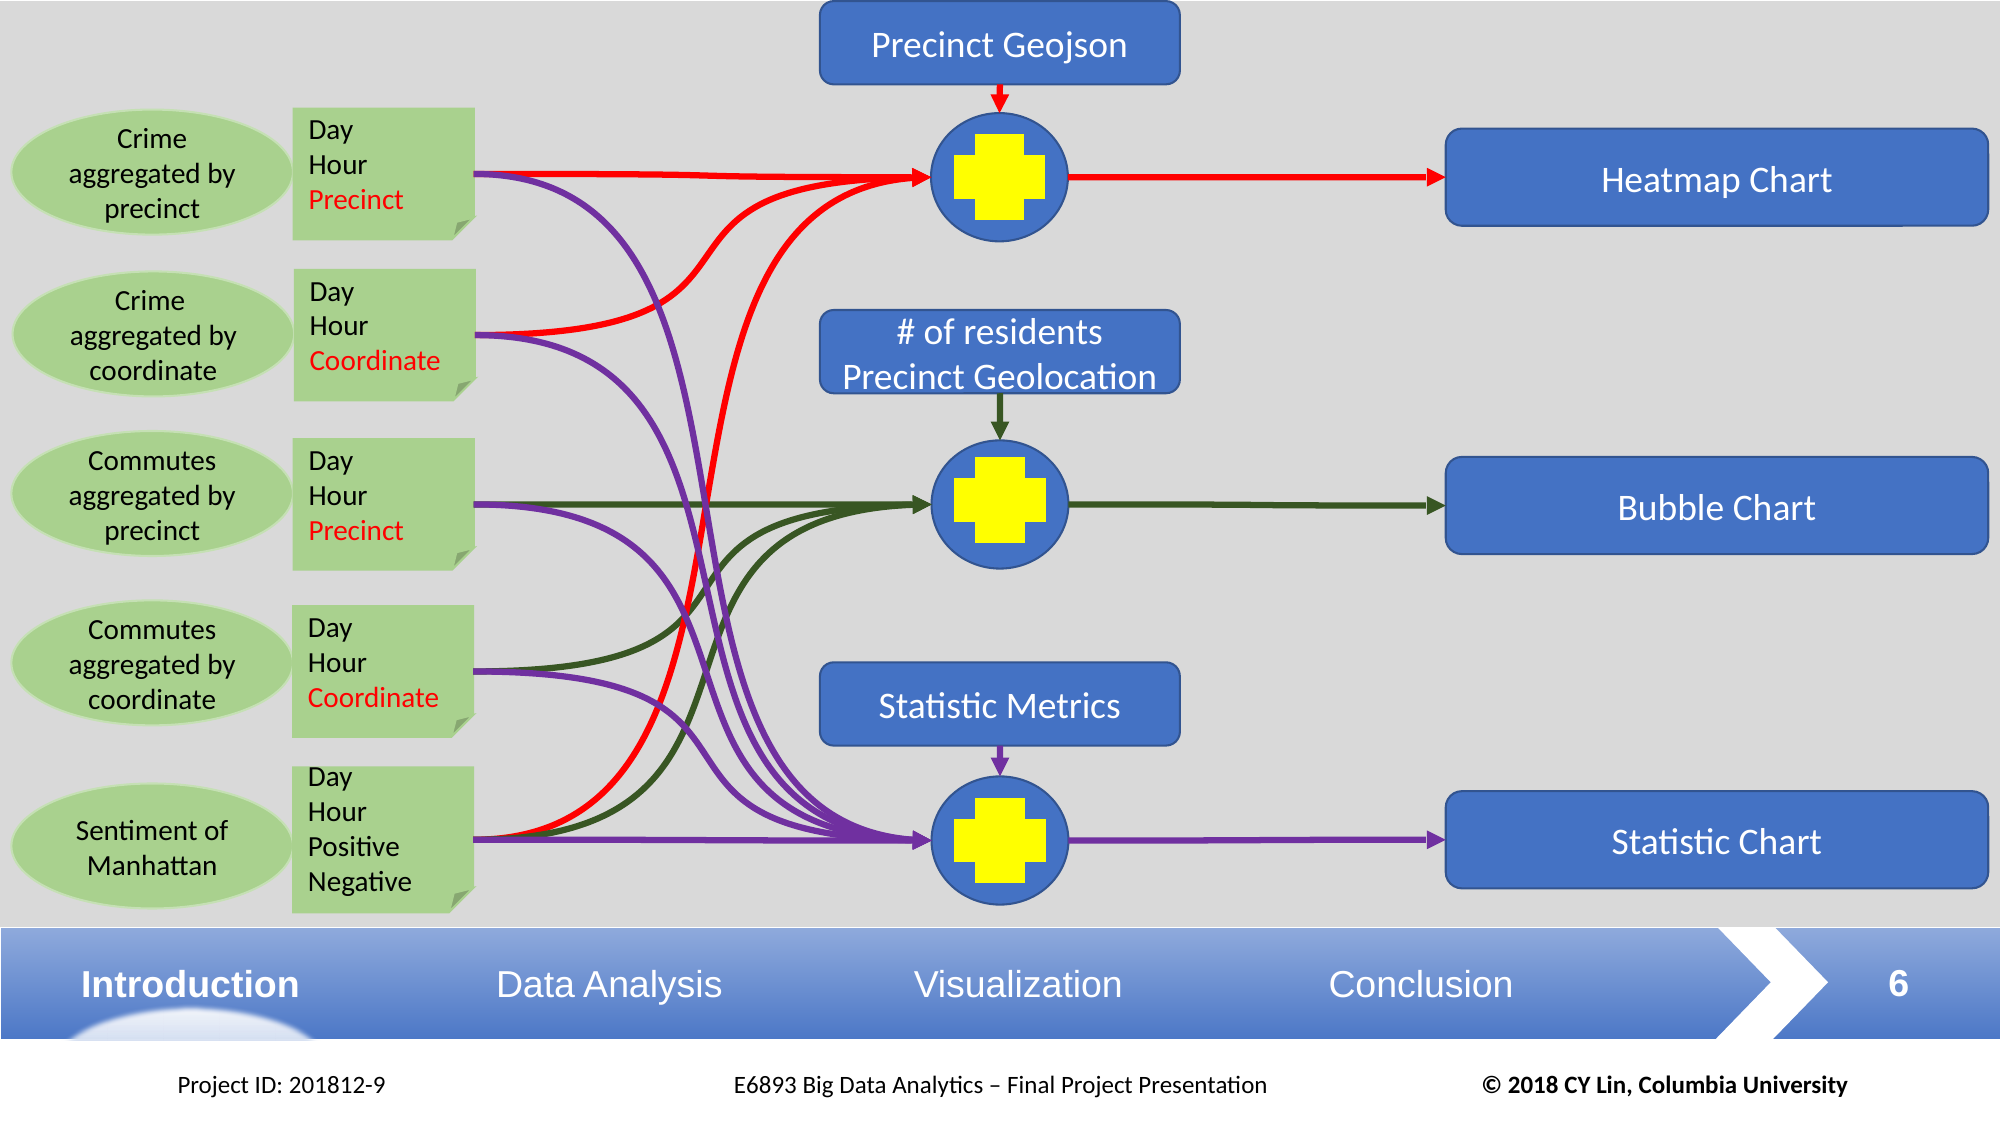

Precinct Geojson
Day
Hour
Precinct
Crime aggregated by precinct

Heatmap Chart

Day
Hour
Coordinate
Crime  aggregated by coordinate
# of residents
Precinct Geolocation
Commutes aggregated by precinct
Day
Hour
Precinct

Bubble Chart

Commutes aggregated by coordinate
Day
Hour
Coordinate
Statistic Metrics
Day
Hour
Positive
Negative
Sentiment of Manhattan

Statistic Chart